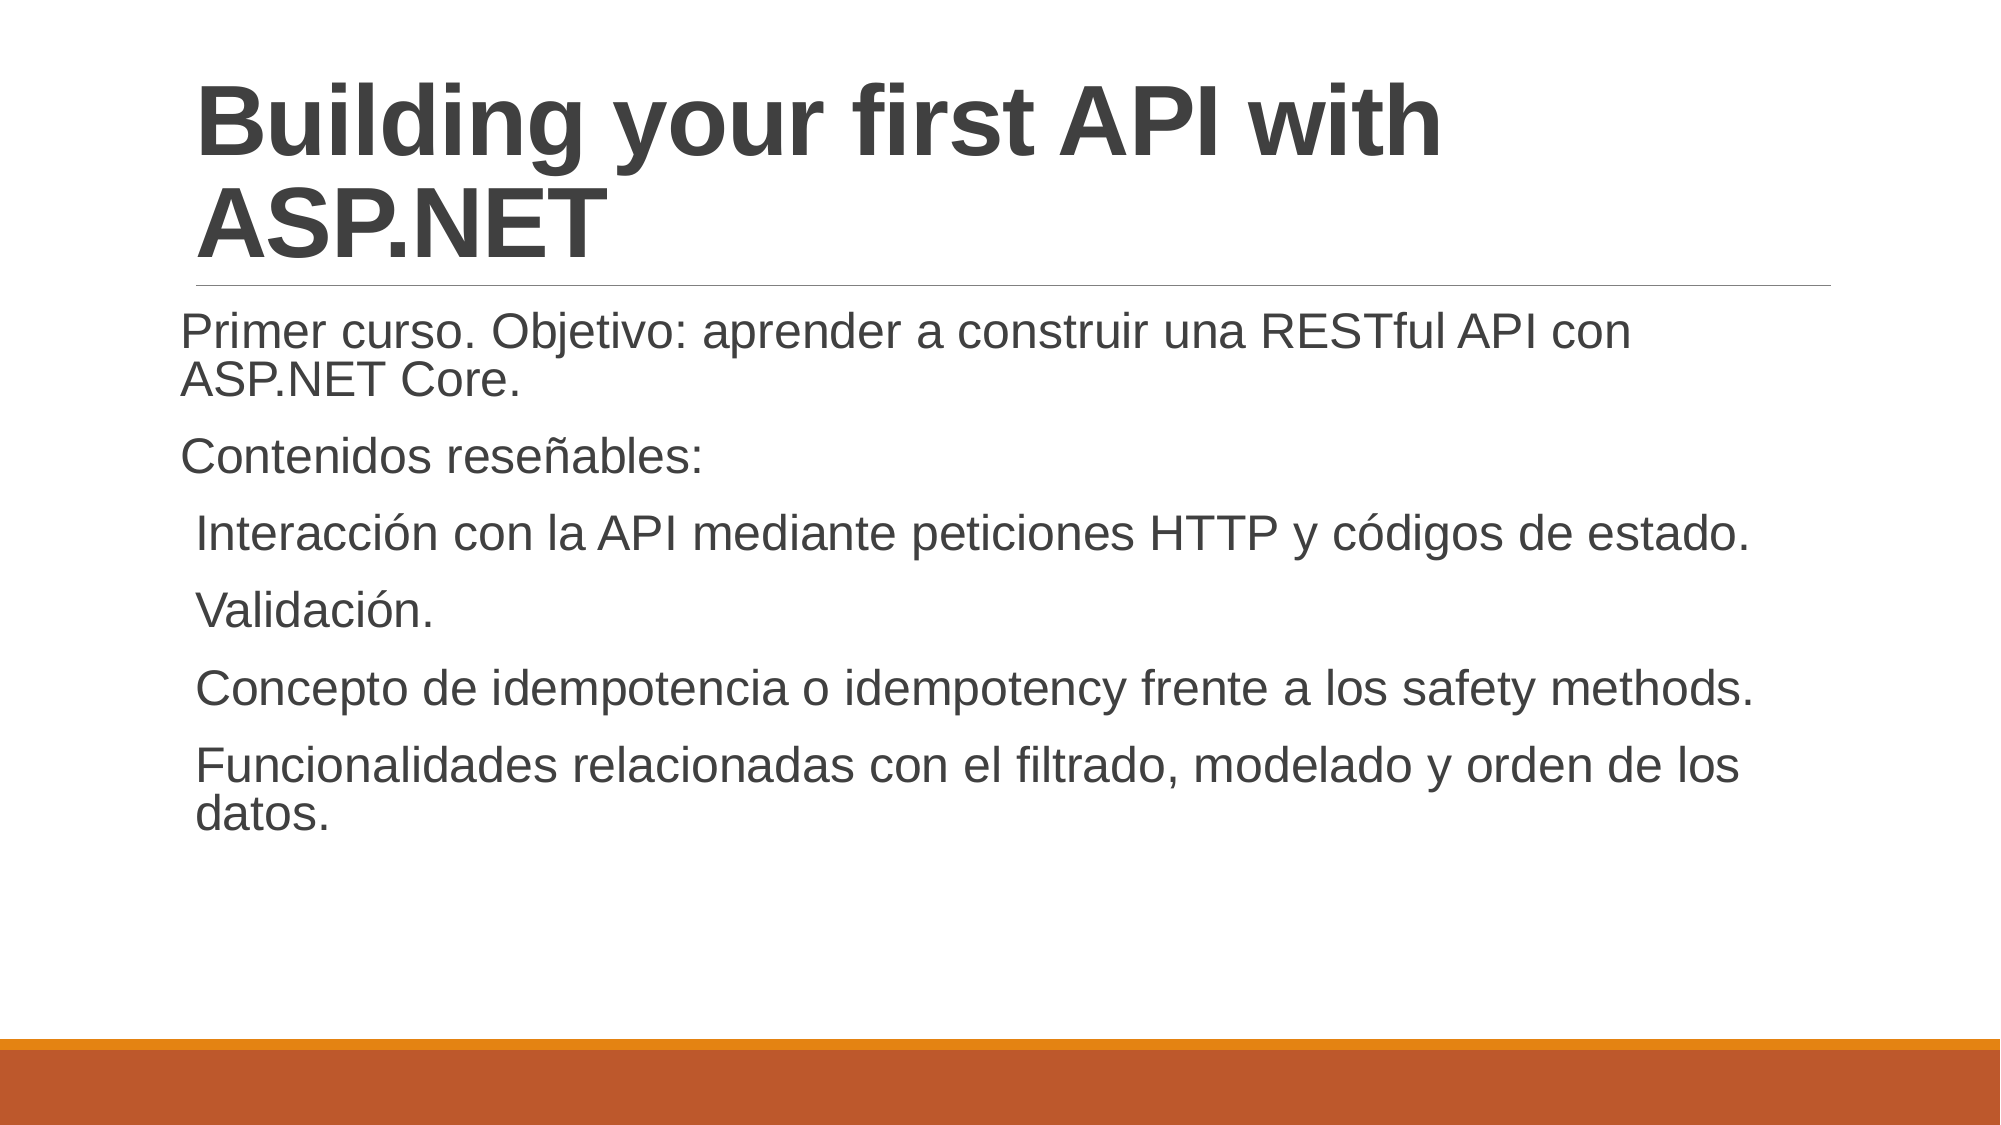

# Building your first API with ASP.NET
Primer curso. Objetivo: aprender a construir una RESTful API con ASP.NET Core.
Contenidos reseñables:
Interacción con la API mediante peticiones HTTP y códigos de estado.
Validación.
Concepto de idempotencia o idempotency frente a los safety methods.
Funcionalidades relacionadas con el filtrado, modelado y orden de los datos.